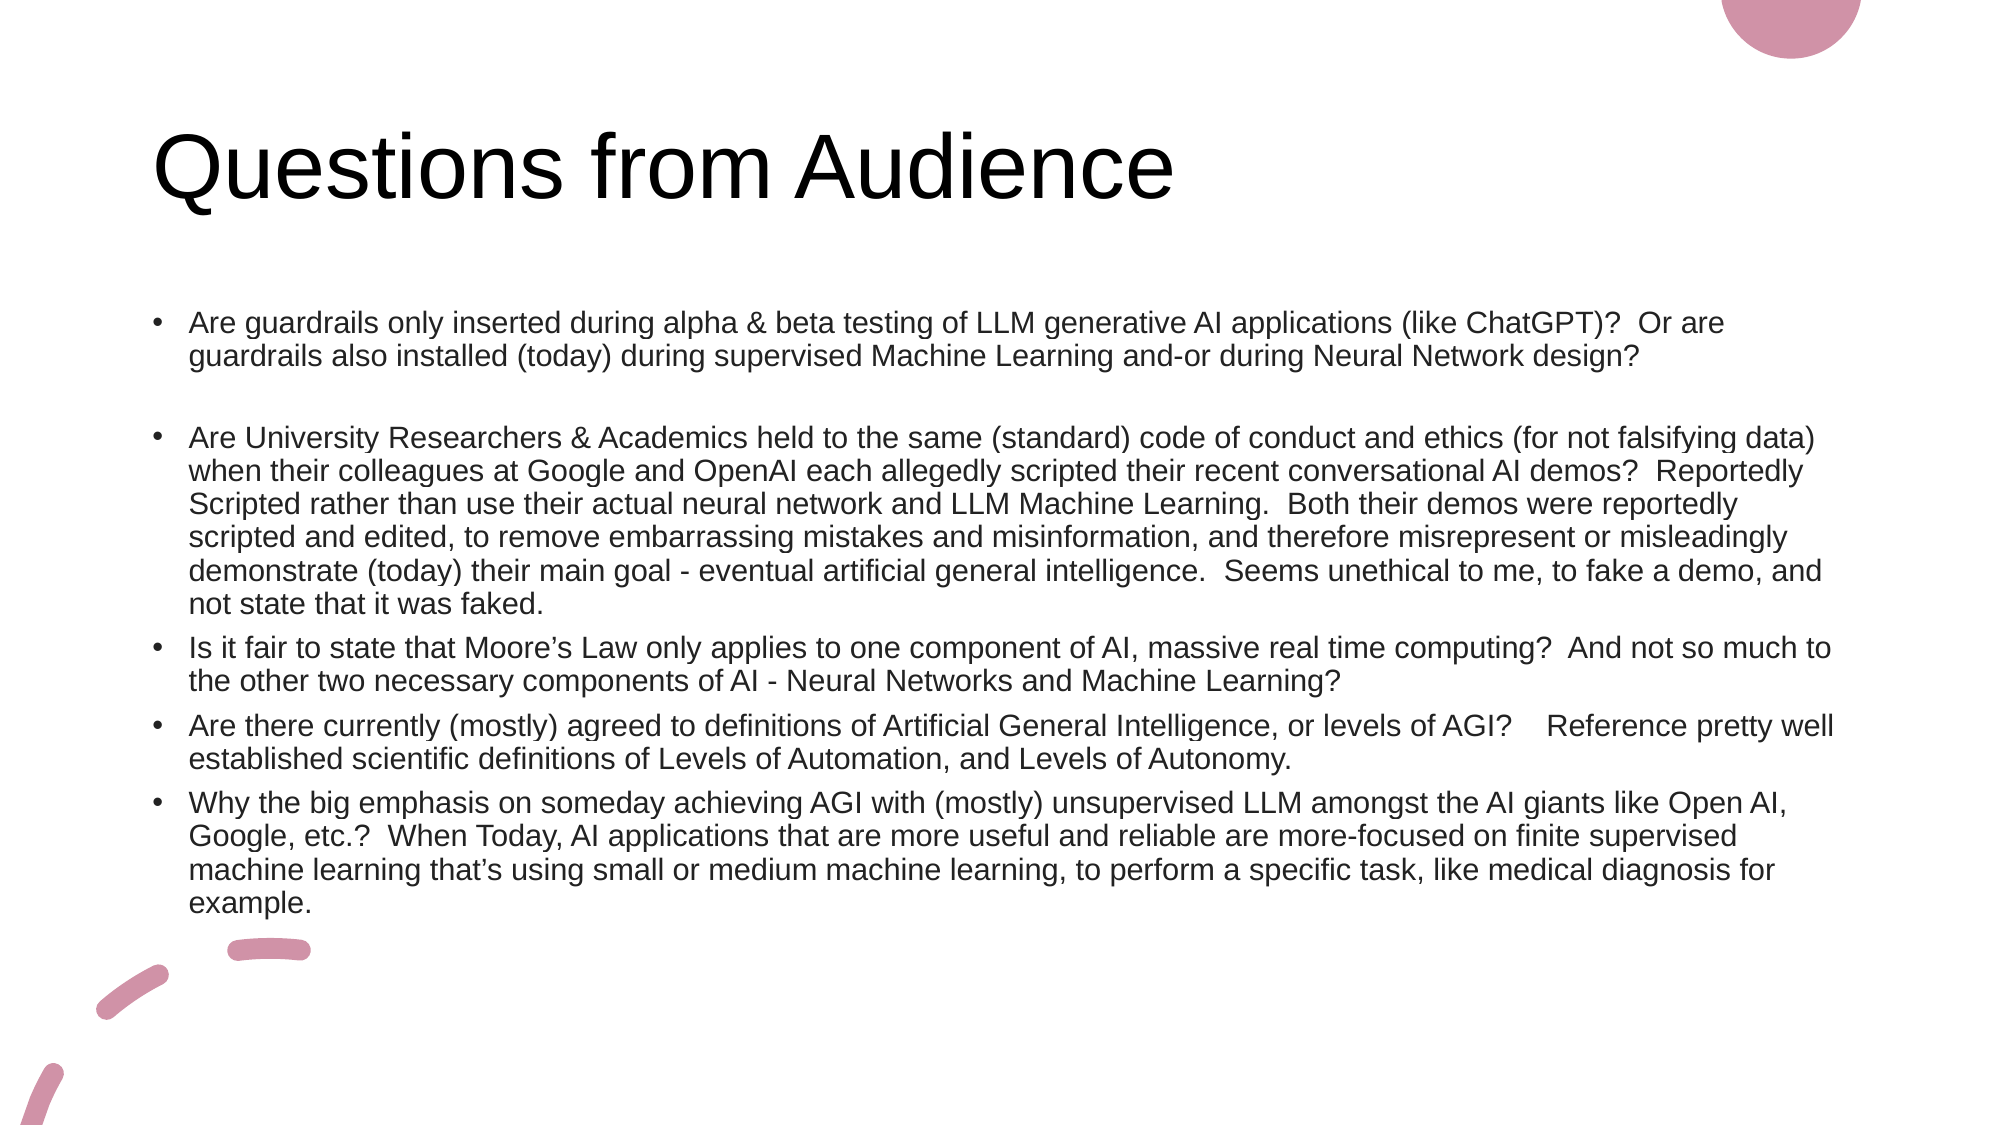

# Questions from Audience
Are guardrails only inserted during alpha & beta testing of LLM generative AI applications (like ChatGPT)?  Or are guardrails also installed (today) during supervised Machine Learning and-or during Neural Network design?
Are University Researchers & Academics held to the same (standard) code of conduct and ethics (for not falsifying data) when their colleagues at Google and OpenAI each allegedly scripted their recent conversational AI demos?  Reportedly Scripted rather than use their actual neural network and LLM Machine Learning.  Both their demos were reportedly scripted and edited, to remove embarrassing mistakes and misinformation, and therefore misrepresent or misleadingly demonstrate (today) their main goal - eventual artificial general intelligence.  Seems unethical to me, to fake a demo, and not state that it was faked.
Is it fair to state that Moore’s Law only applies to one component of AI, massive real time computing?  And not so much to the other two necessary components of AI - Neural Networks and Machine Learning?
Are there currently (mostly) agreed to definitions of Artificial General Intelligence, or levels of AGI?    Reference pretty well established scientific definitions of Levels of Automation, and Levels of Autonomy.
Why the big emphasis on someday achieving AGI with (mostly) unsupervised LLM amongst the AI giants like Open AI, Google, etc.?  When Today, AI applications that are more useful and reliable are more-focused on finite supervised machine learning that’s using small or medium machine learning, to perform a specific task, like medical diagnosis for example.